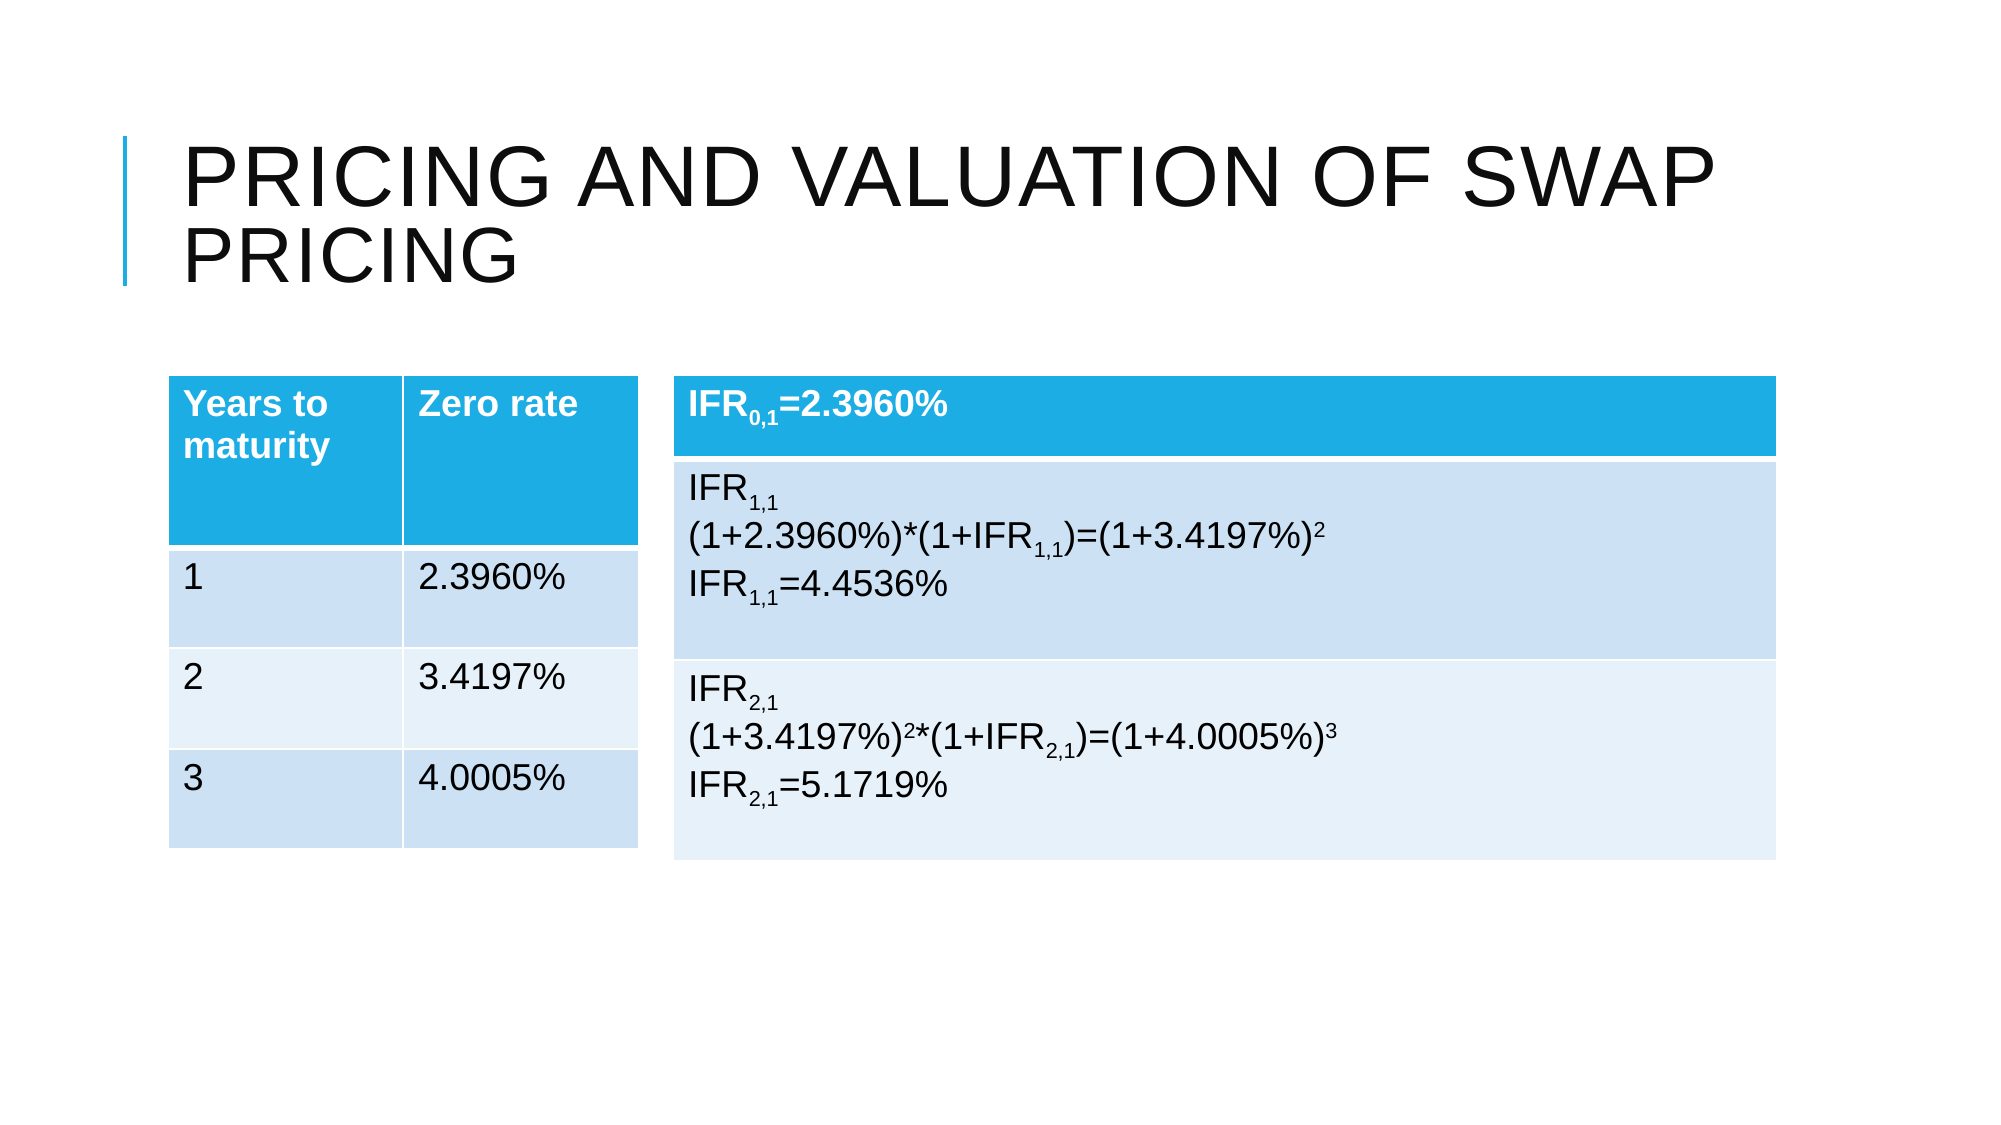

# Pricing and valuation of swap pricing
| Years to maturity | Zero rate |
| --- | --- |
| 1 | 2.3960% |
| 2 | 3.4197% |
| 3 | 4.0005% |
| IFR0,1=2.3960% |
| --- |
| IFR1,1 (1+2.3960%)\*(1+IFR1,1)=(1+3.4197%)2 IFR1,1=4.4536% |
| IFR2,1 (1+3.4197%)2\*(1+IFR2,1)=(1+4.0005%)3 IFR2,1=5.1719% |